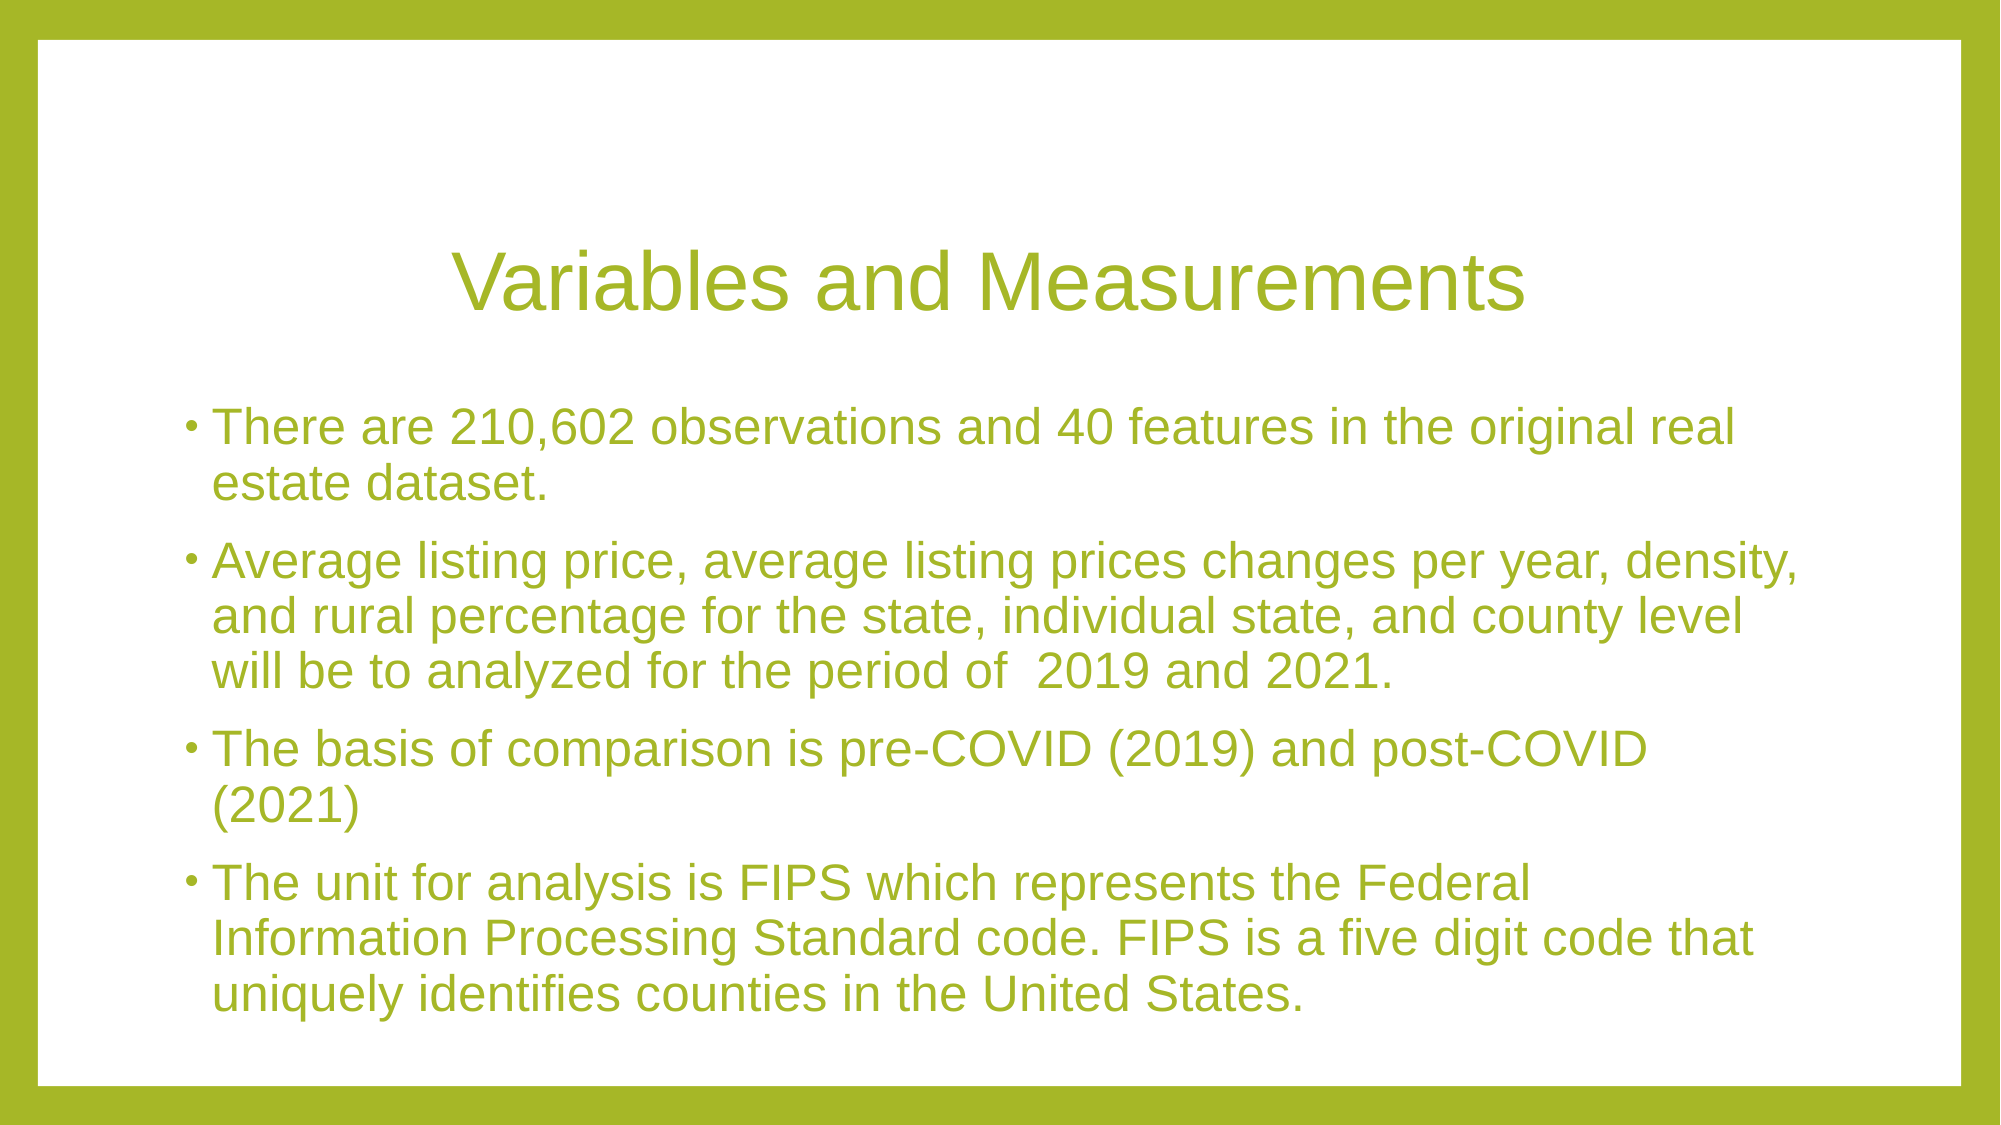

# Variables and Measurements
There are 210,602 observations and 40 features in the original real estate dataset.
Average listing price, average listing prices changes per year, density, and rural percentage for the state, individual state, and county level will be to analyzed for the period of  2019 and 2021.
The basis of comparison is pre-COVID (2019) and post-COVID (2021)
The unit for analysis is FIPS which represents the Federal Information Processing Standard code. FIPS is a five digit code that uniquely identifies counties in the United States.